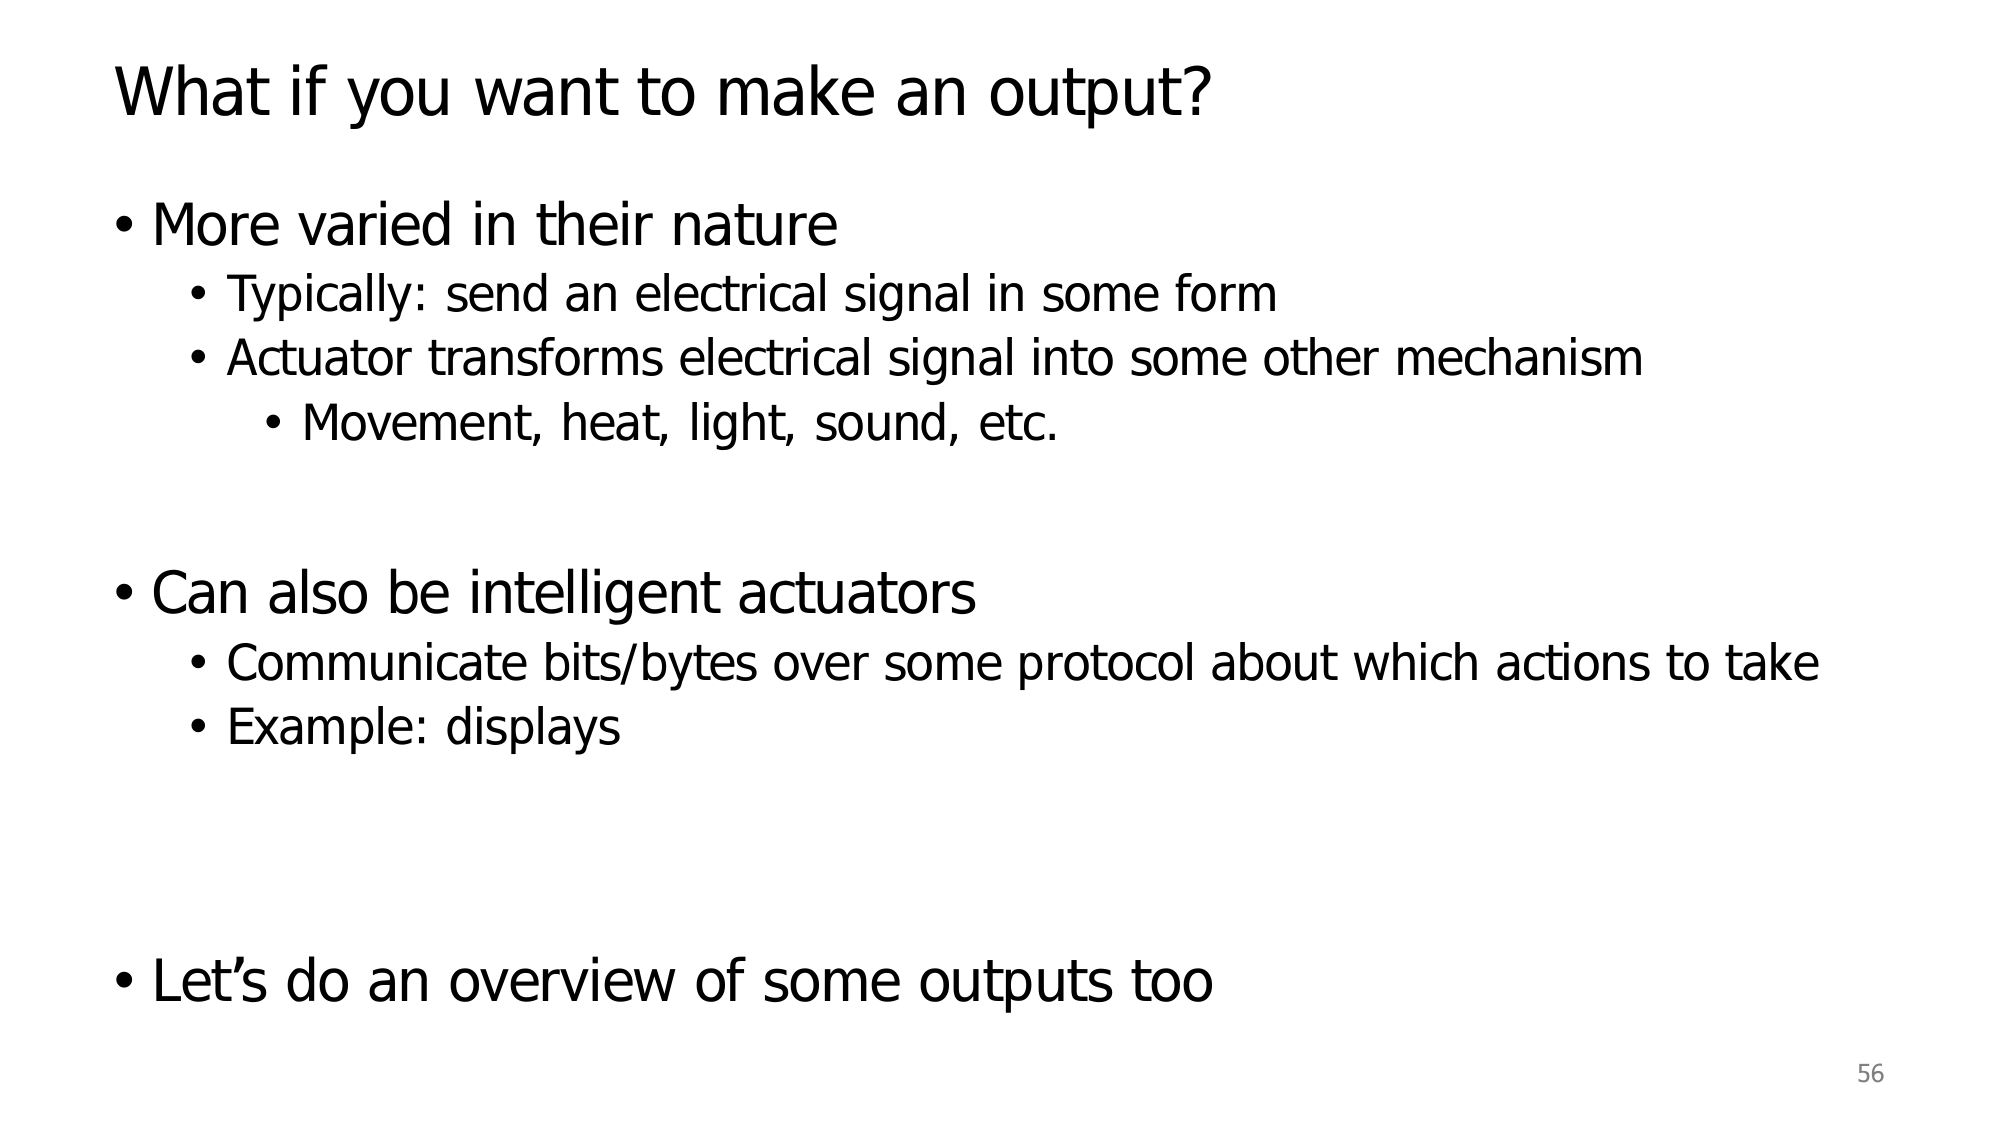

# What if you want to make an output?
More varied in their nature
Typically: send an electrical signal in some form
Actuator transforms electrical signal into some other mechanism
Movement, heat, light, sound, etc.

Can also be intelligent actuators
Communicate bits/bytes over some protocol about which actions to take
Example: displays

Let’s do an overview of some outputs too
56